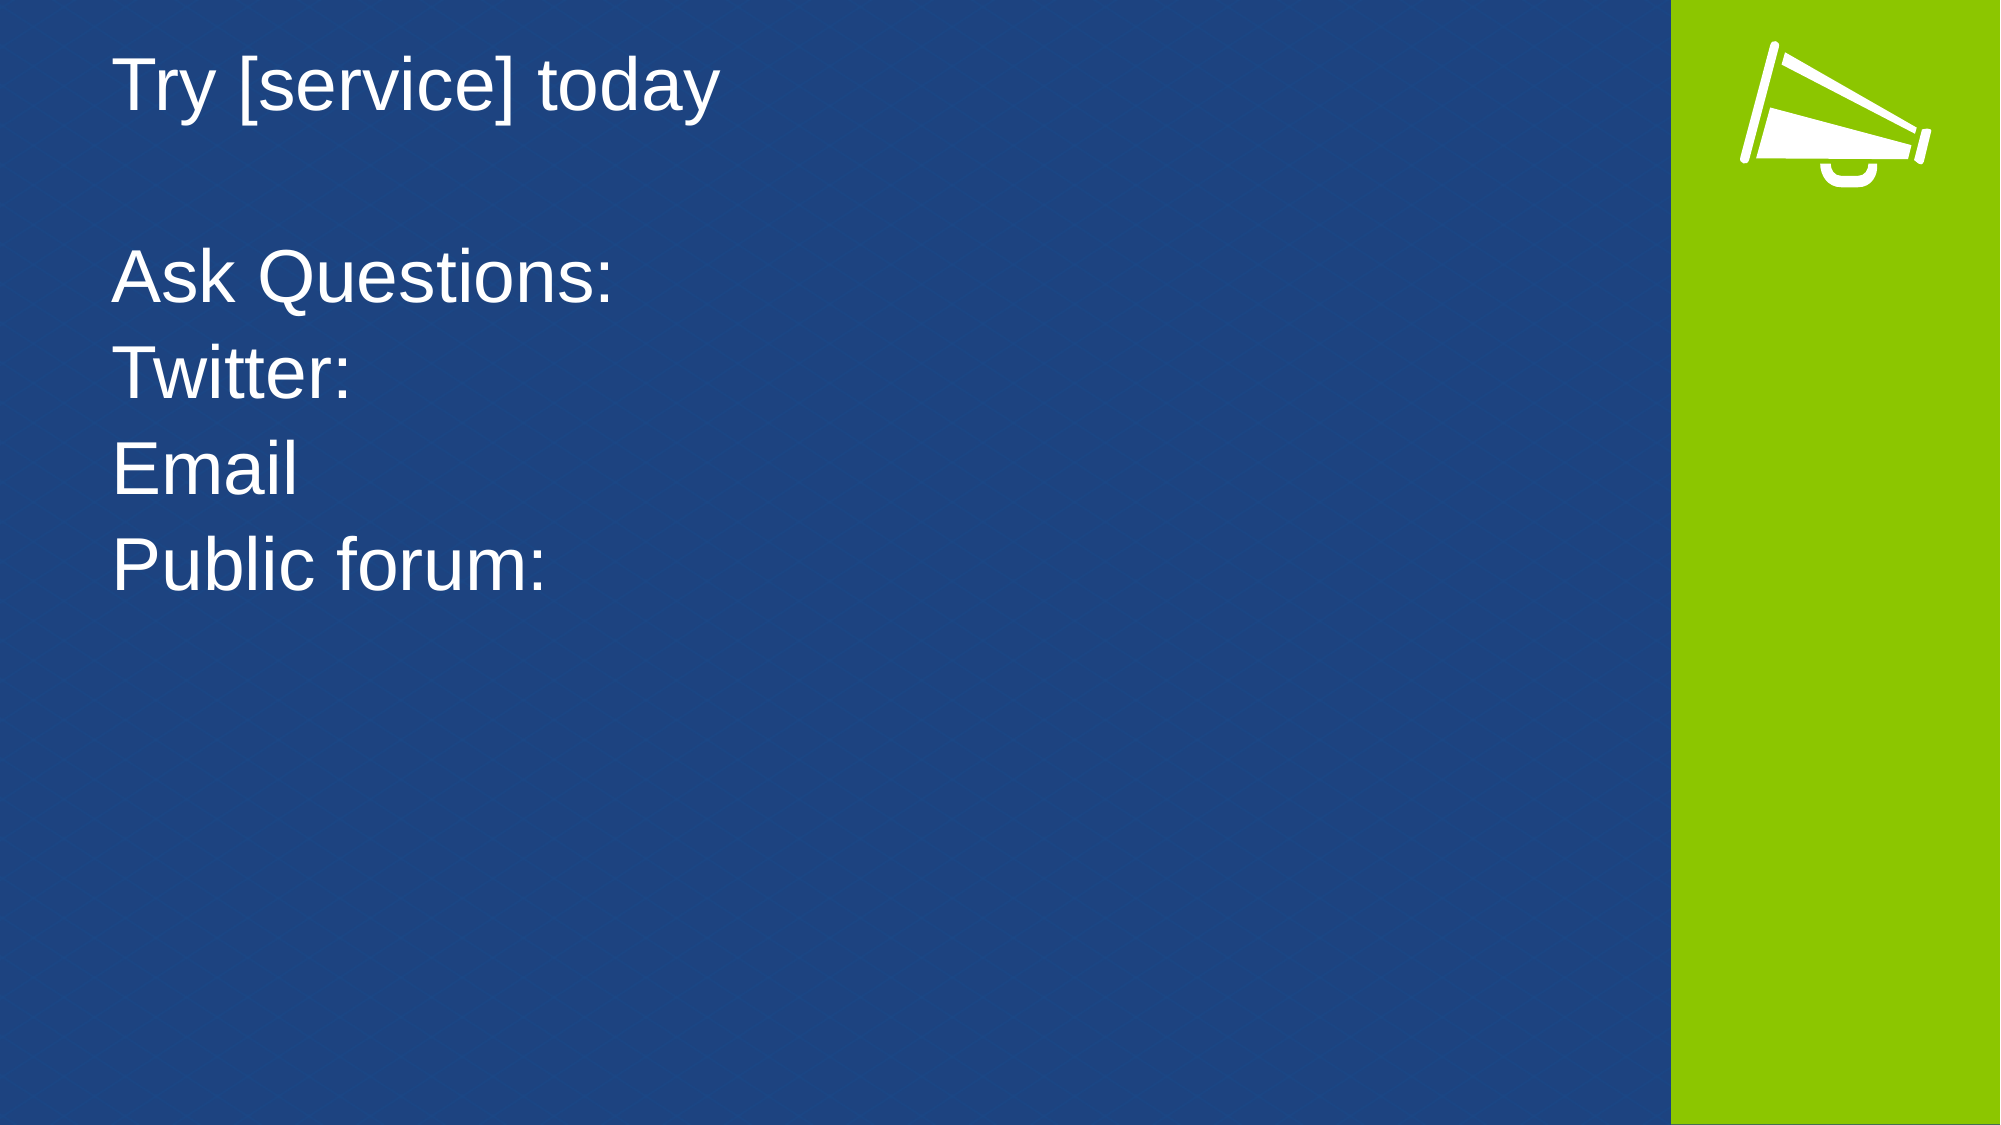

Try [service] today

Ask Questions:
Twitter:
Email
Public forum: